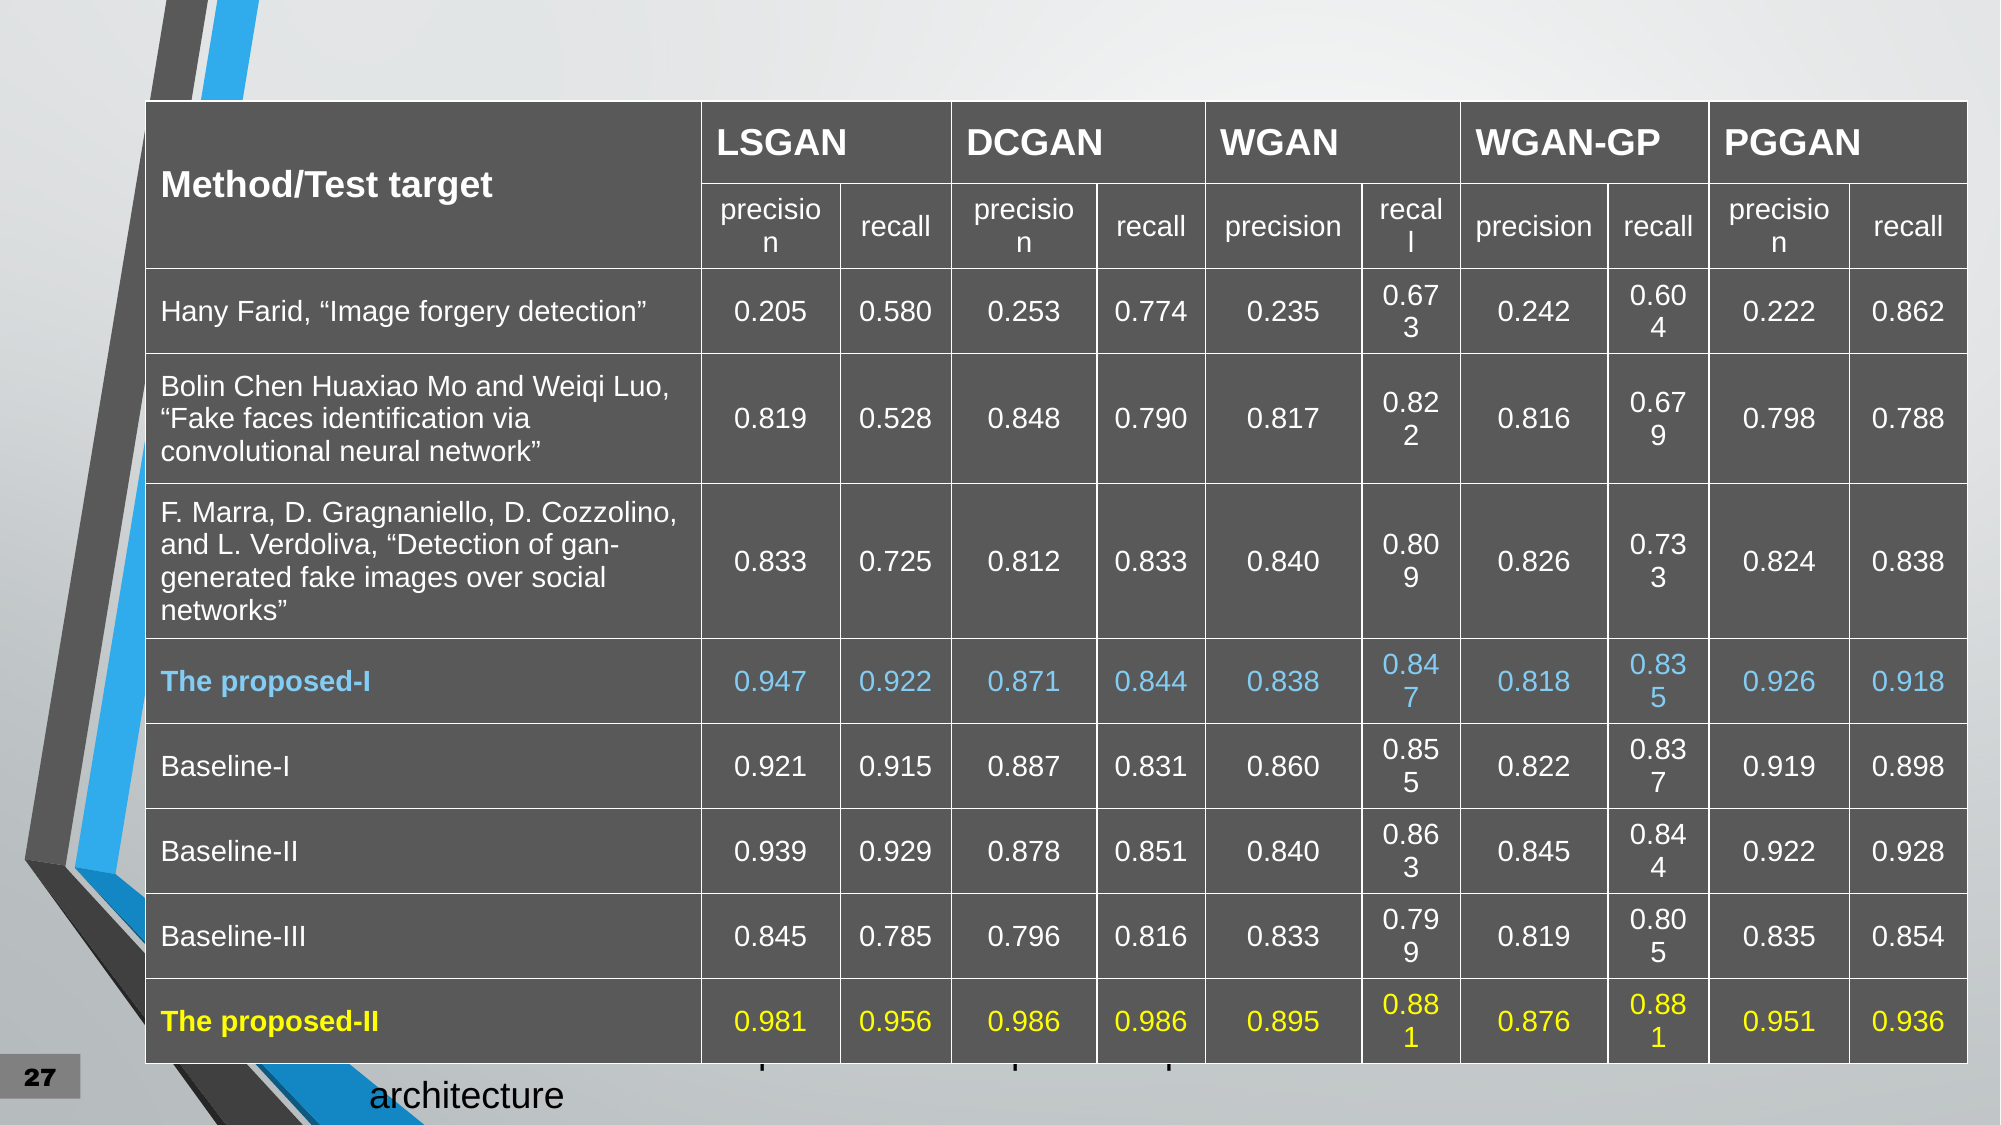

| Method/Test target | LSGAN |  | DCGAN |  | WGAN |  | WGAN-GP |  | PGGAN |  |
| --- | --- | --- | --- | --- | --- | --- | --- | --- | --- | --- |
|  | precision | recall | precision | recall | precision | recall | precision | recall | precision | recall |
| Hany Farid, “Image forgery detection” | 0.205 | 0.580 | 0.253 | 0.774 | 0.235 | 0.673 | 0.242 | 0.604 | 0.222 | 0.862 |
| Bolin Chen Huaxiao Mo and Weiqi Luo, “Fake faces identification via convolutional neural network” | 0.819 | 0.528 | 0.848 | 0.790 | 0.817 | 0.822 | 0.816 | 0.679 | 0.798 | 0.788 |
| F. Marra, D. Gragnaniello, D. Cozzolino, and L. Verdoliva, “Detection of gan-generated fake images over social networks” | 0.833 | 0.725 | 0.812 | 0.833 | 0.840 | 0.809 | 0.826 | 0.733 | 0.824 | 0.838 |
| The proposed-I | 0.947 | 0.922 | 0.871 | 0.844 | 0.838 | 0.847 | 0.818 | 0.835 | 0.926 | 0.918 |
| Baseline-I | 0.921 | 0.915 | 0.887 | 0.831 | 0.860 | 0.855 | 0.822 | 0.837 | 0.919 | 0.898 |
| Baseline-II | 0.939 | 0.929 | 0.878 | 0.851 | 0.840 | 0.863 | 0.845 | 0.844 | 0.922 | 0.928 |
| Baseline-III | 0.845 | 0.785 | 0.796 | 0.816 | 0.833 | 0.799 | 0.819 | 0.805 | 0.835 | 0.854 |
| The proposed-II | 0.981 | 0.956 | 0.986 | 0.986 | 0.895 | 0.881 | 0.876 | 0.881 | 0.951 | 0.936 |
Baseline-I: From two-step learning to joint learning
Baseline-II:Remove 5x5 section，keep the 3x3
Baseline-III:Remove Triplet loss，keep the coupled network architecture
27